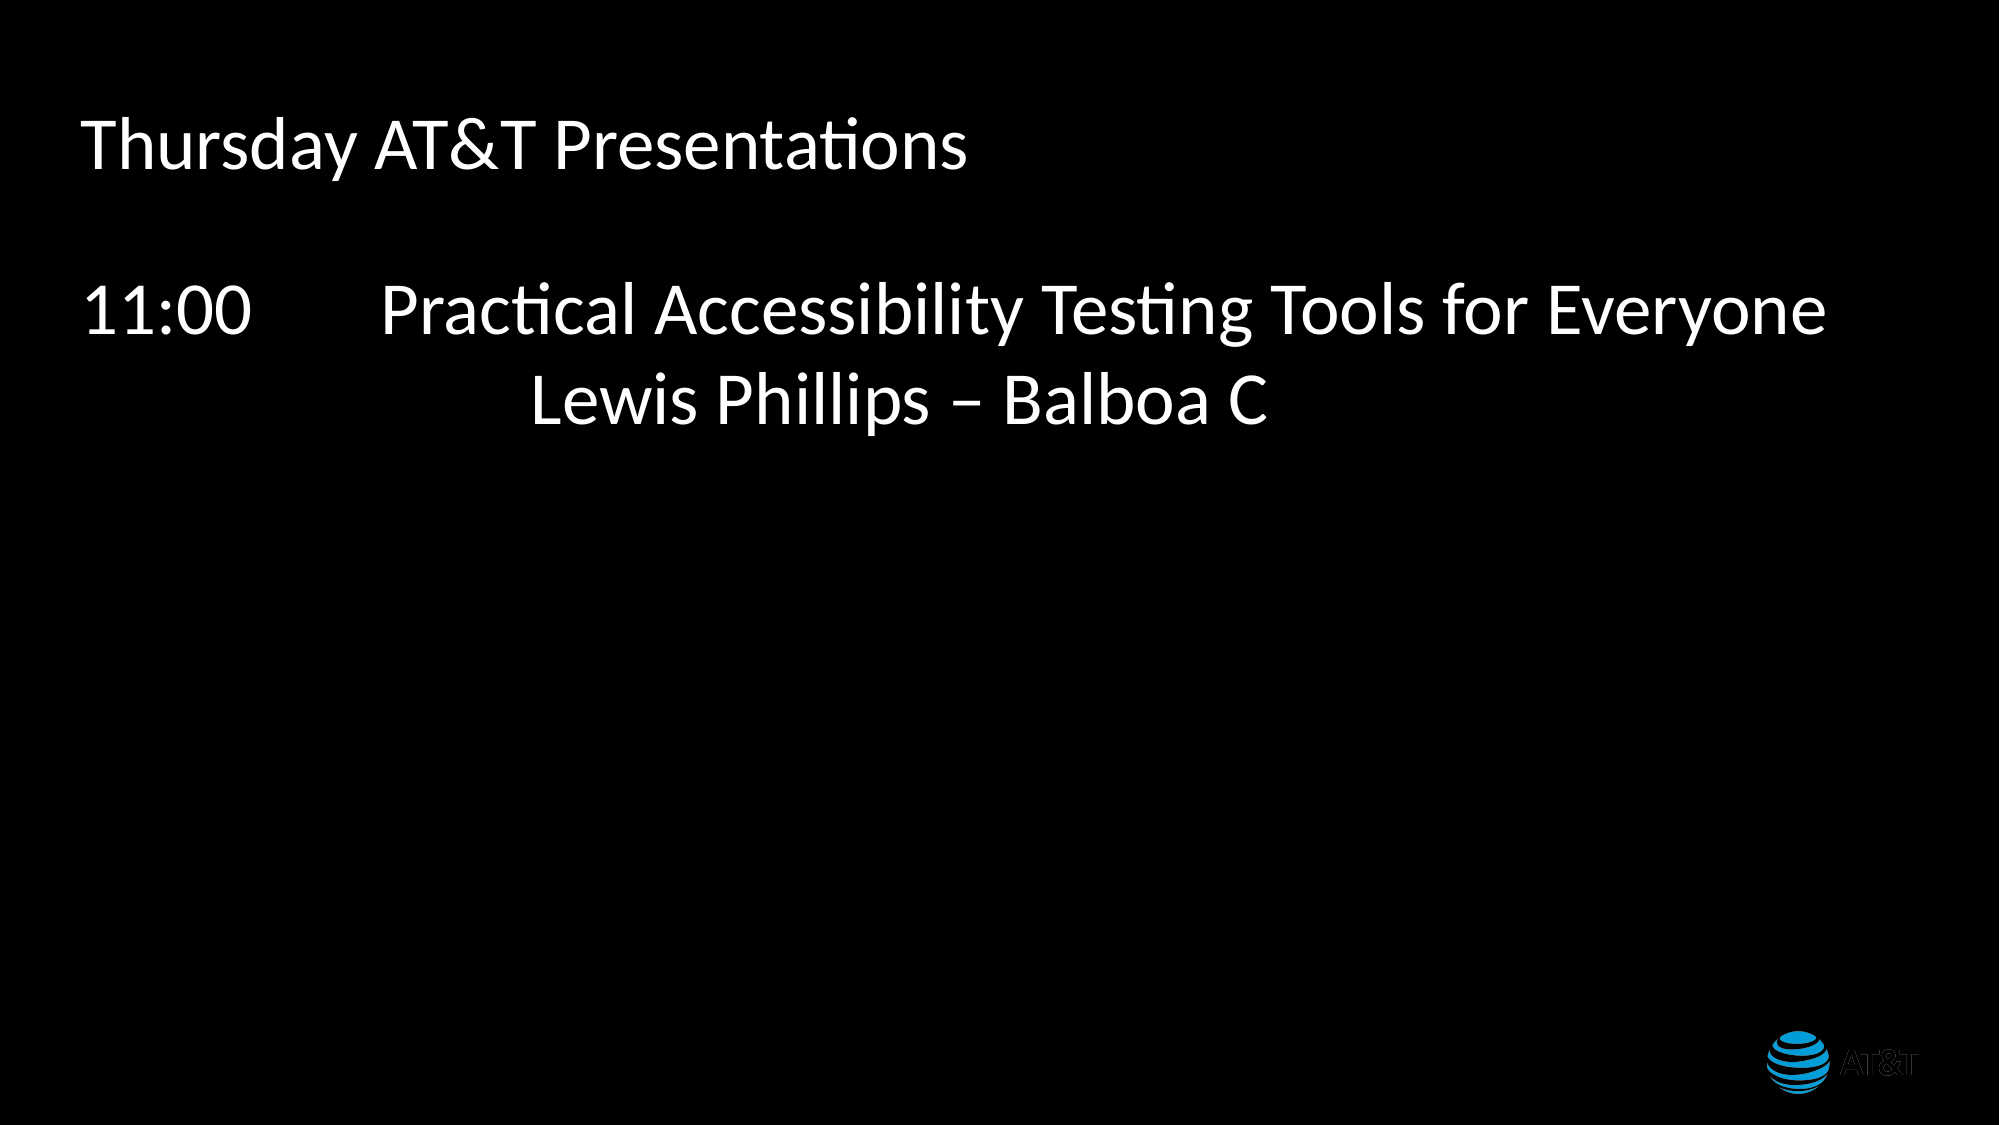

# Thursday AT&T Presentations
11:00	Practical Accessibility Testing Tools for Everyone
			Lewis Phillips – Balboa C
41